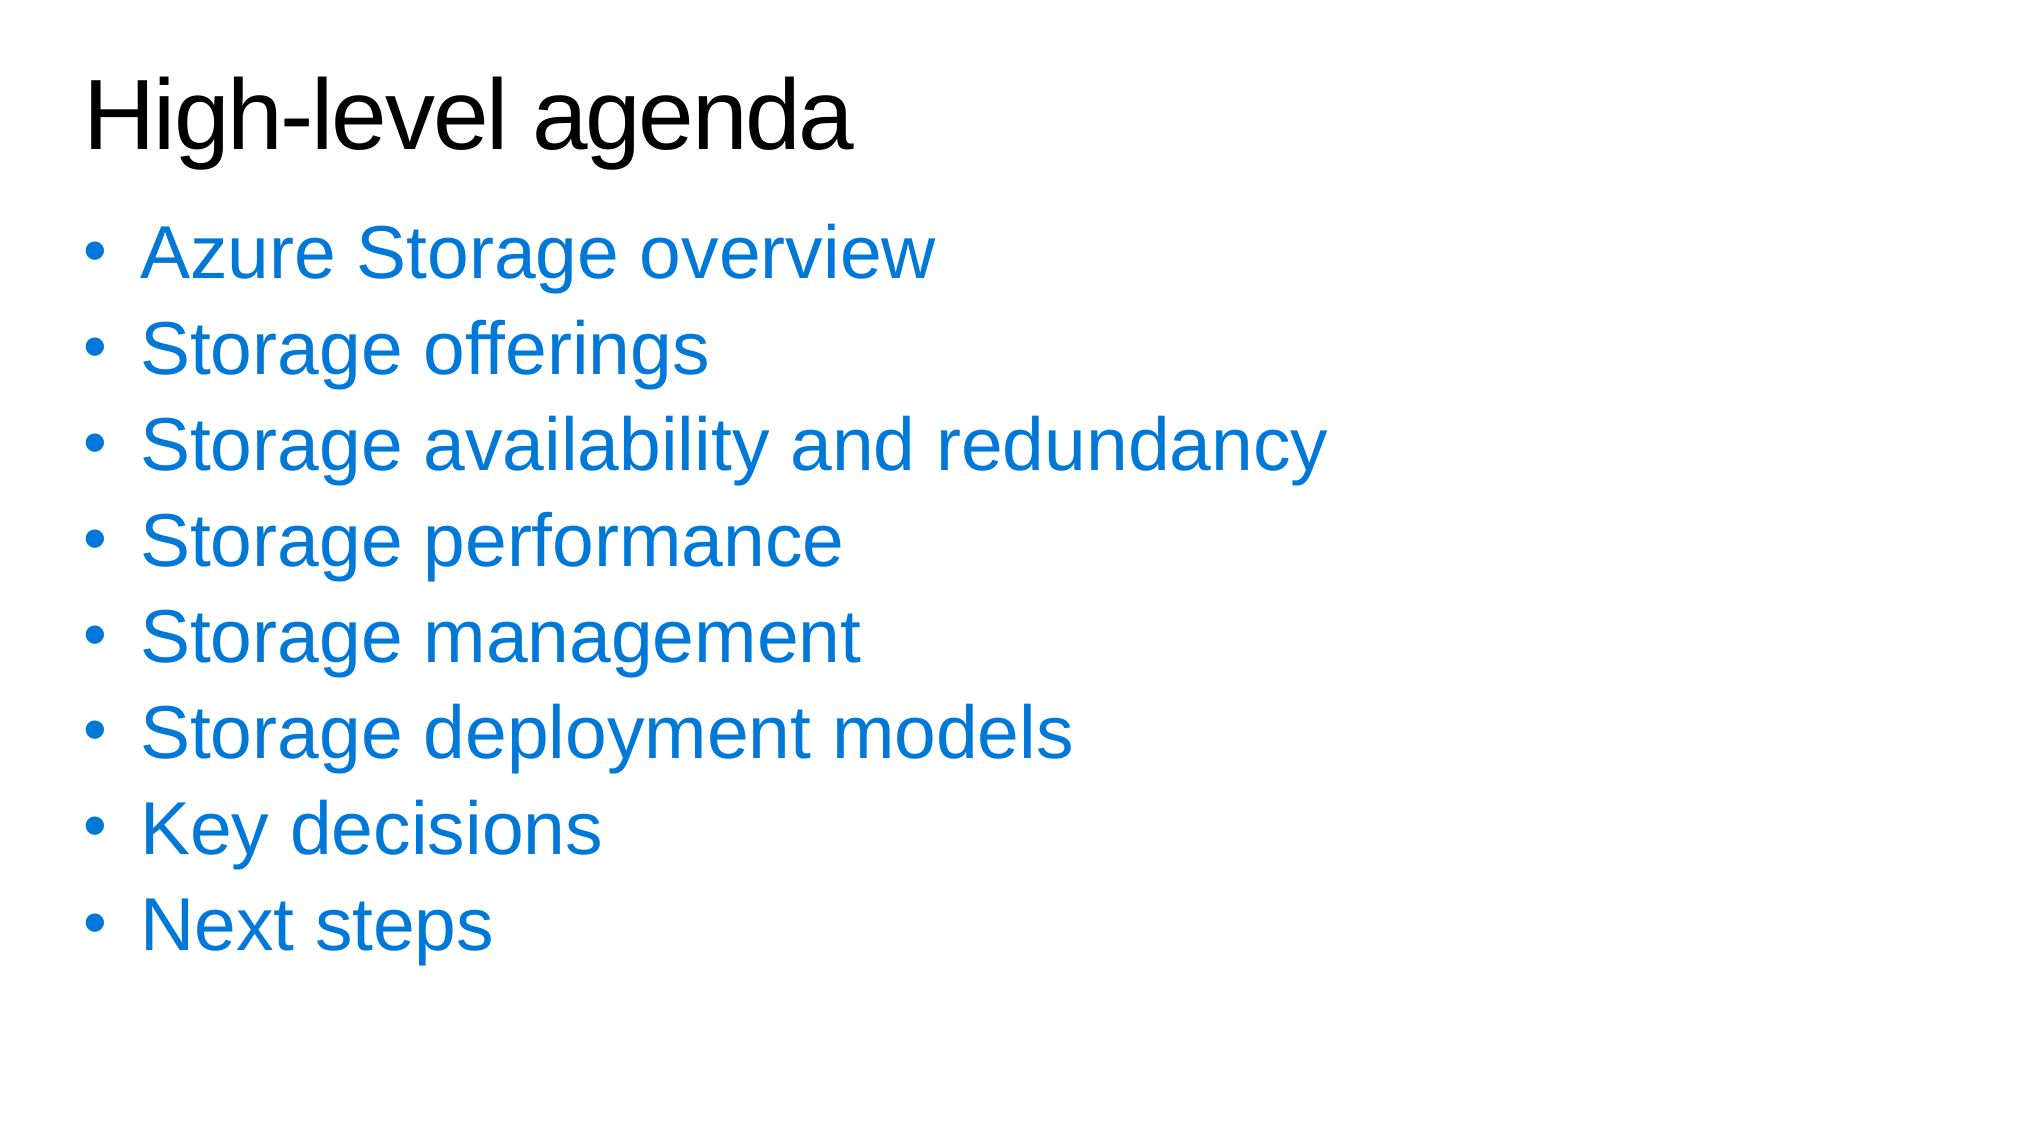

# High-level agenda
Azure Storage overview
Storage offerings
Storage availability and redundancy
Storage performance
Storage management
Storage deployment models
Key decisions
Next steps